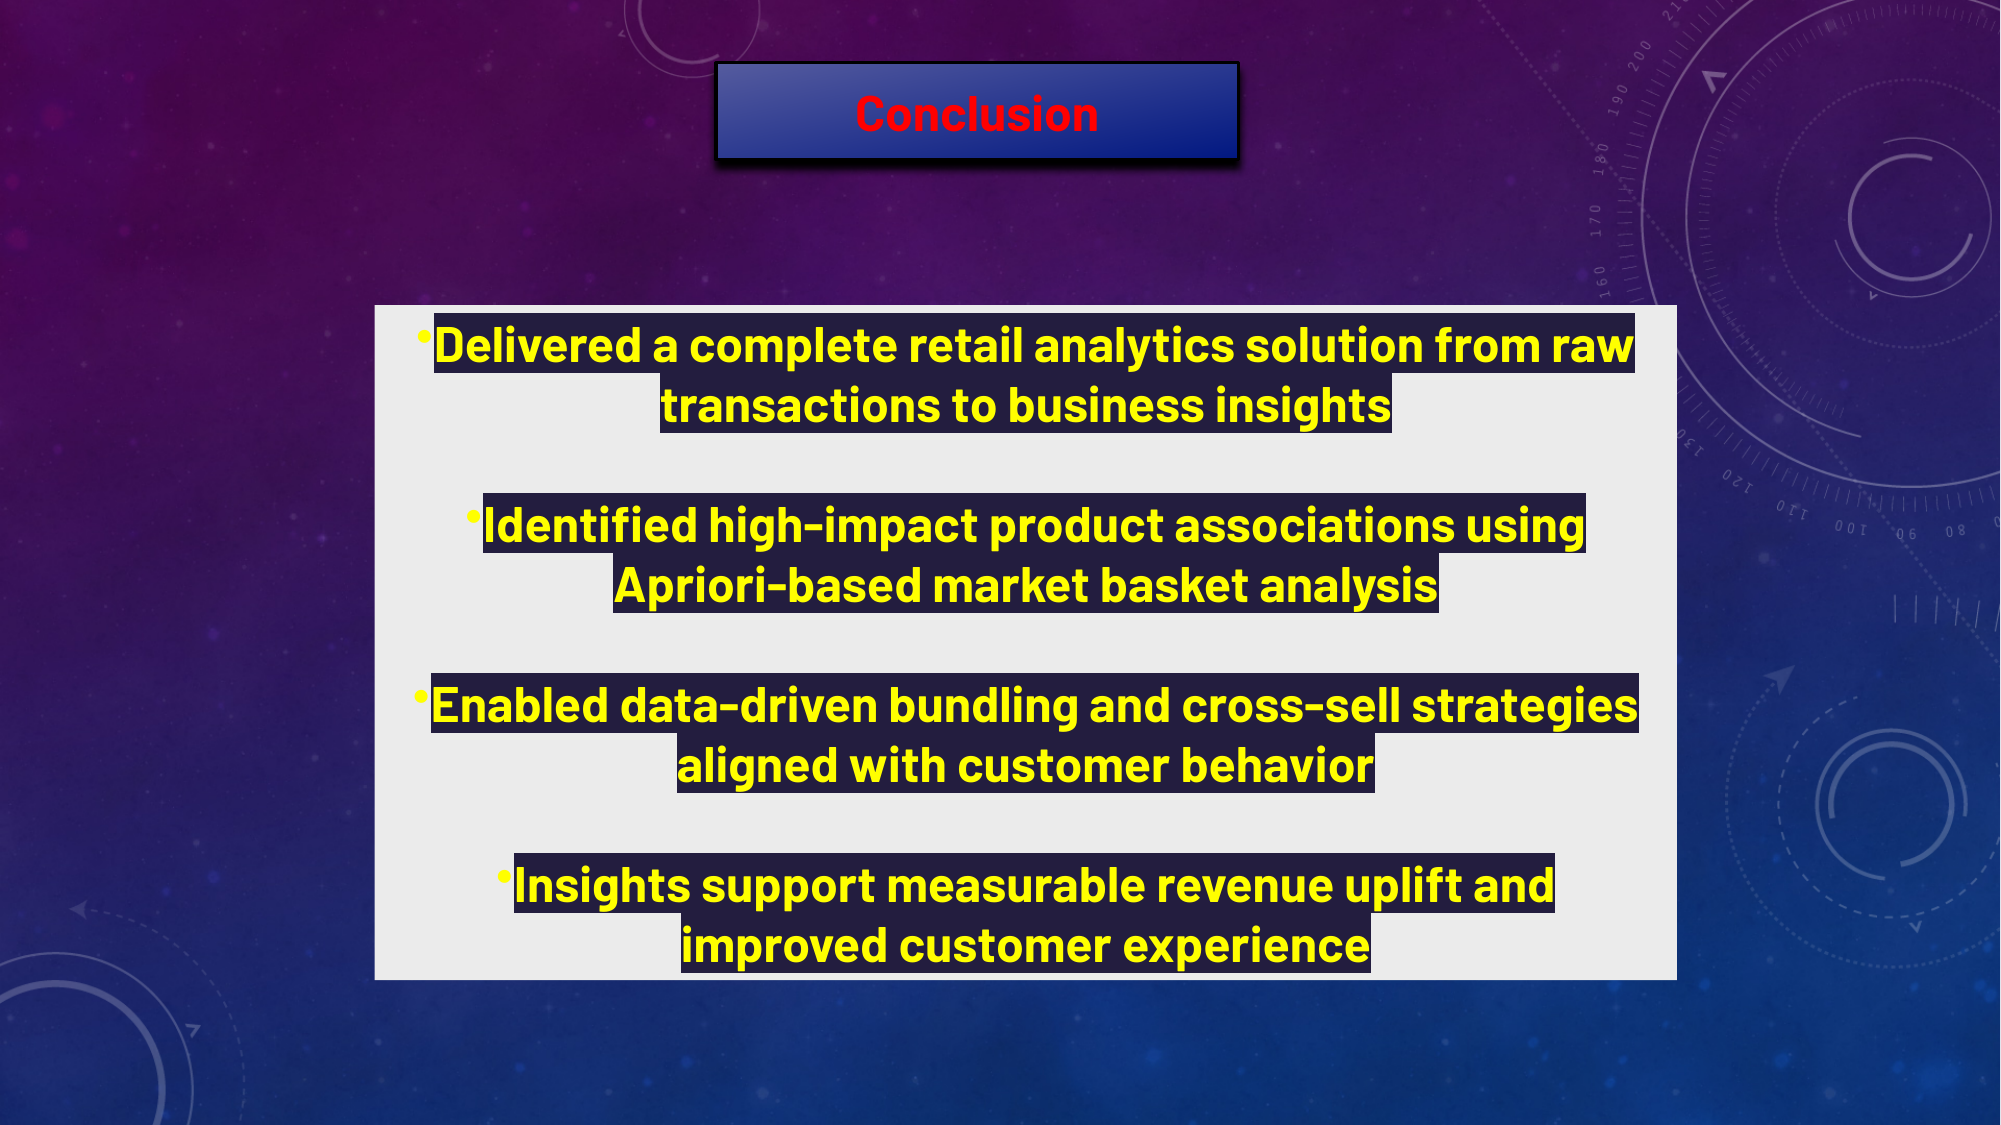

Conclusion
Delivered a complete retail analytics solution from raw transactions to business insights

Identified high-impact product associations using Apriori-based market basket analysis

Enabled data-driven bundling and cross-sell strategies aligned with customer behavior

Insights support measurable revenue uplift and improved customer experience